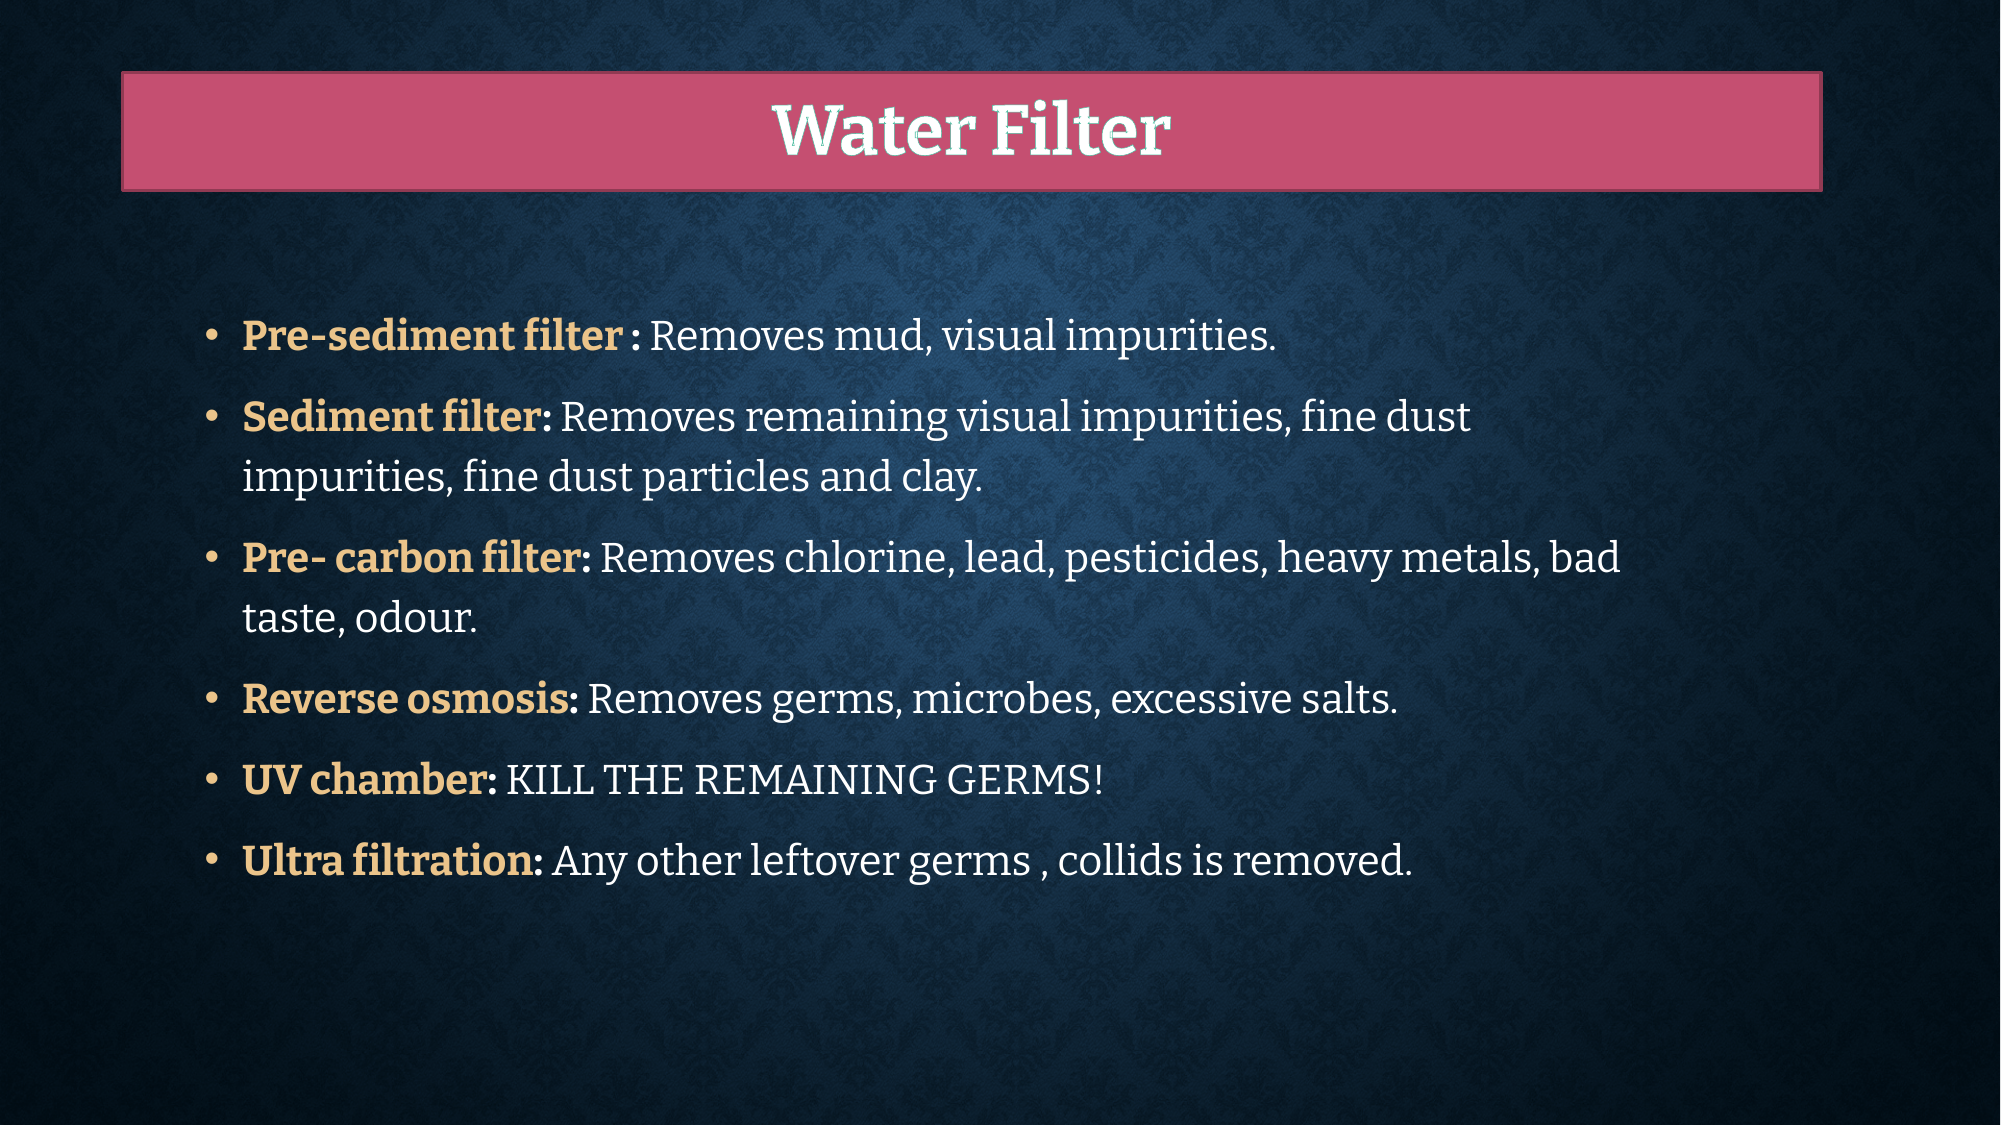

# Water Filter

Pre-sediment filter : Removes mud, visual impurities.
Sediment filter: Removes remaining visual impurities, fine dust impurities, fine dust particles and clay.
Pre- carbon filter: Removes chlorine, lead, pesticides, heavy metals, bad taste, odour.
Reverse osmosis: Removes germs, microbes, excessive salts.
UV chamber: KILL THE REMAINING GERMS!
Ultra filtration: Any other leftover germs , collids is removed.